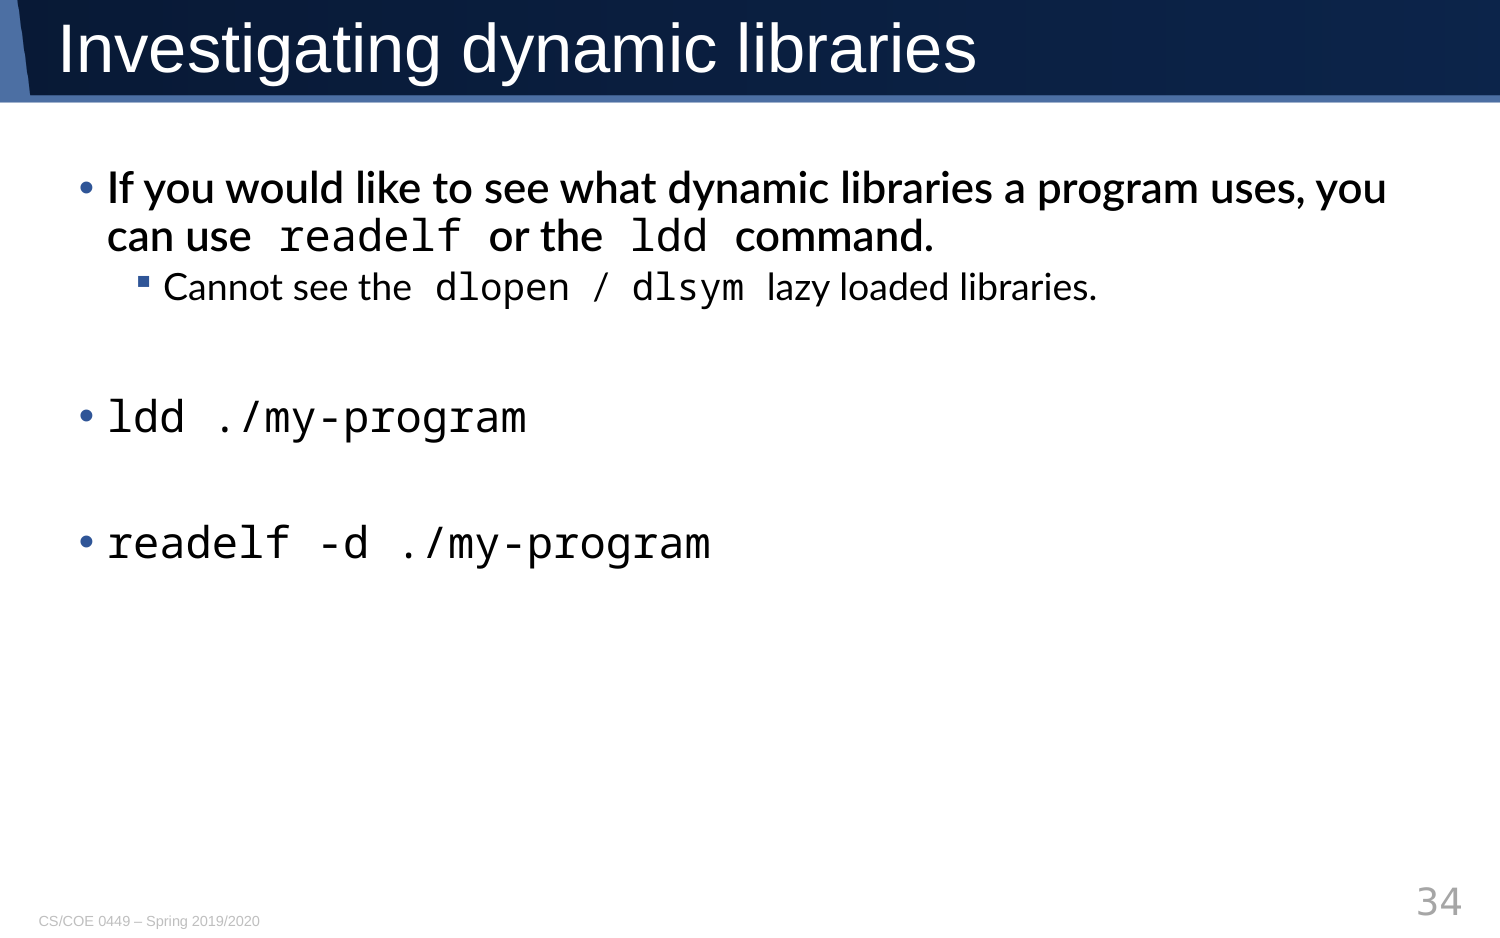

# Investigating dynamic libraries
If you would like to see what dynamic libraries a program uses, you can use readelf or the ldd command.
Cannot see the dlopen / dlsym lazy loaded libraries.

ldd ./my-program

readelf -d ./my-program

34
CS/COE 0449 – Spring 2019/2020